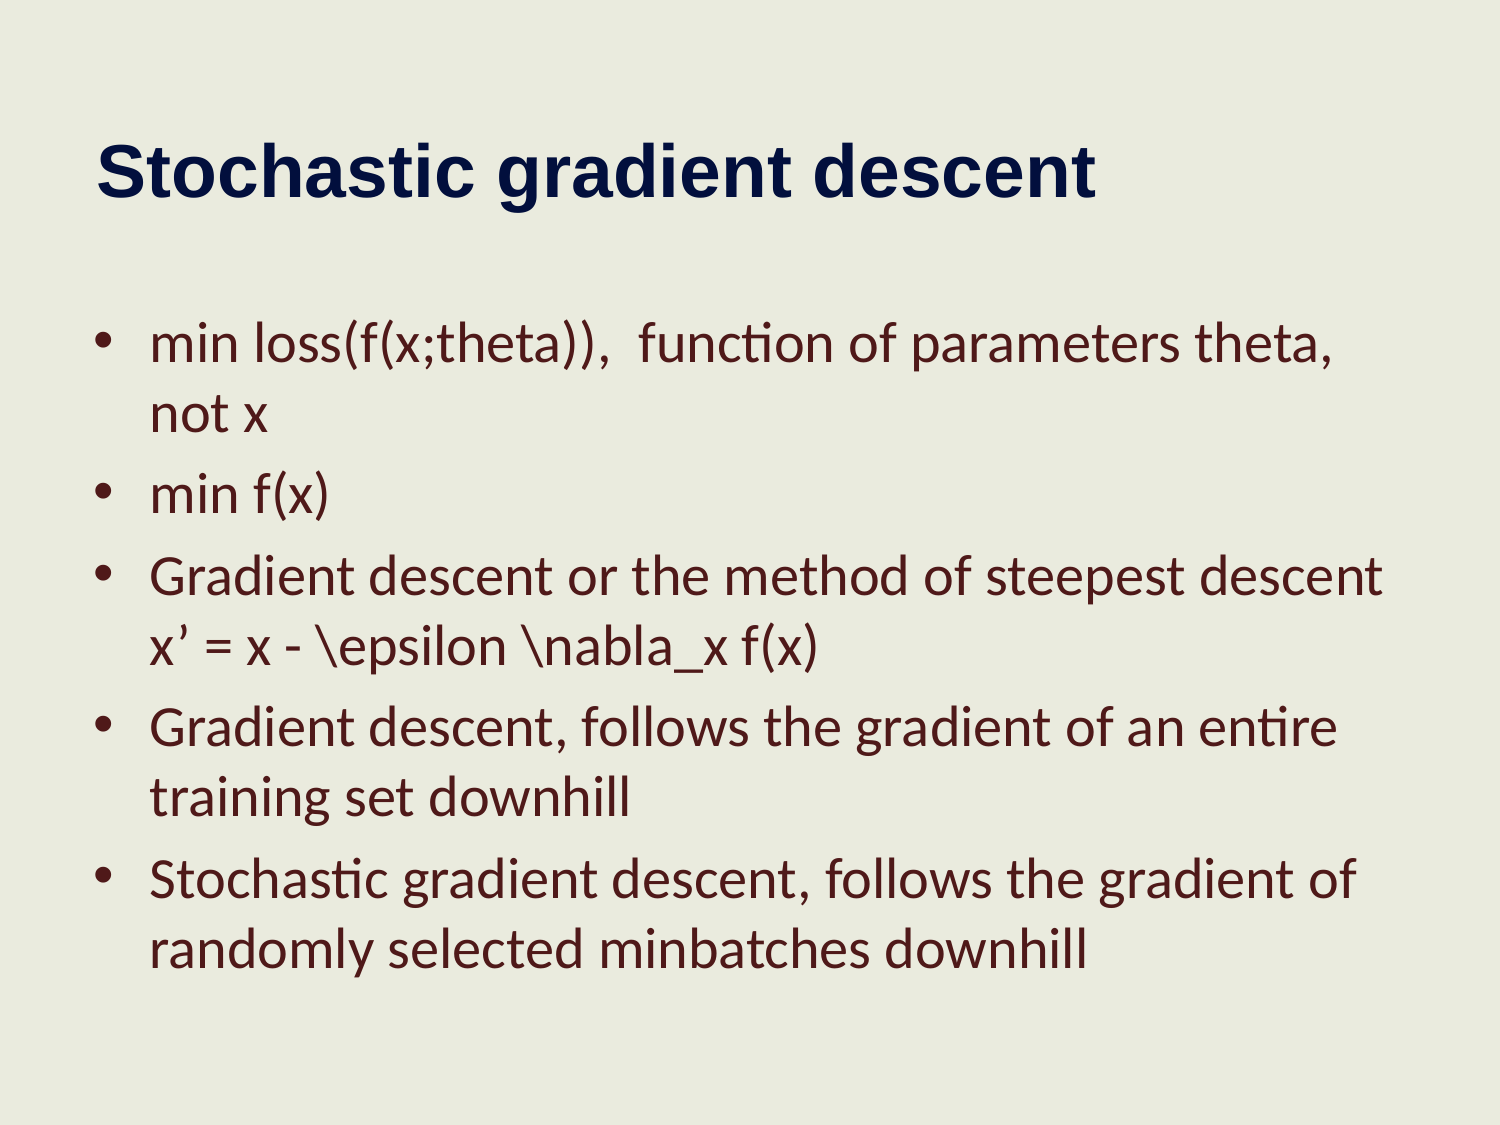

# Stochastic gradient descent
min loss(f(x;theta)),  function of parameters theta, not x
min f(x)
Gradient descent or the method of steepest descent x’ = x - \epsilon \nabla_x f(x)
Gradient descent, follows the gradient of an entire training set downhill
Stochastic gradient descent, follows the gradient of randomly selected minbatches downhill